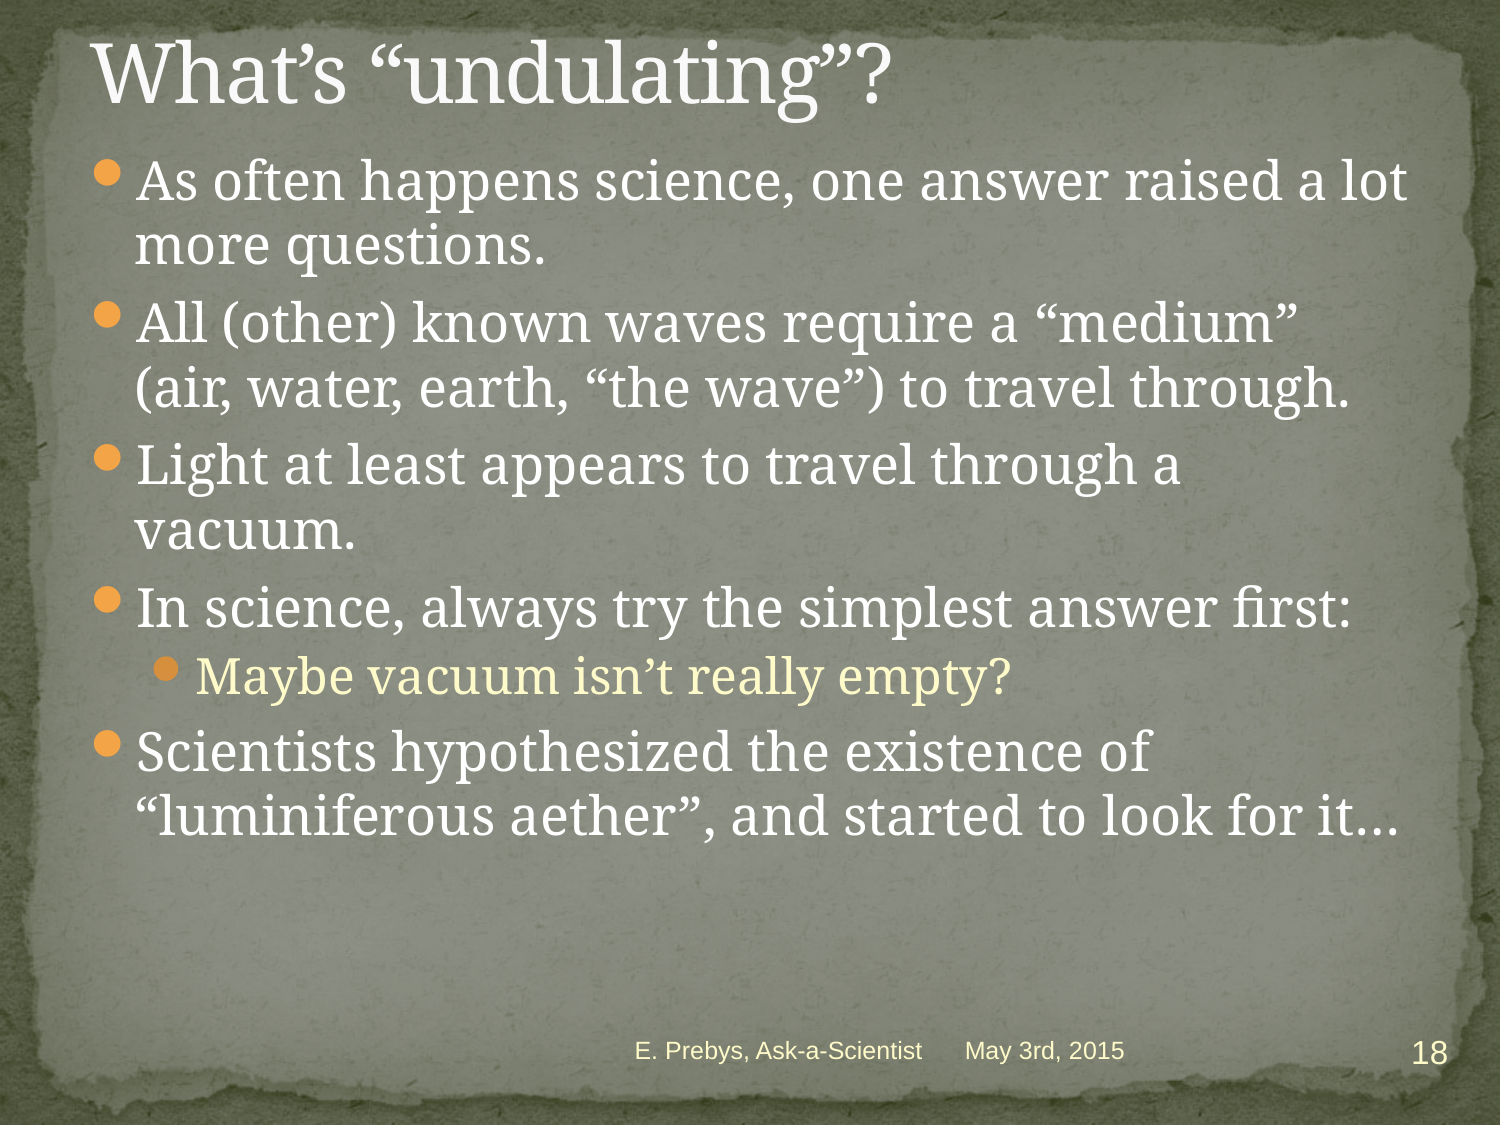

# What’s “undulating”?
As often happens science, one answer raised a lot more questions.
All (other) known waves require a “medium” (air, water, earth, “the wave”) to travel through.
Light at least appears to travel through a vacuum.
In science, always try the simplest answer first:
Maybe vacuum isn’t really empty?
Scientists hypothesized the existence of “luminiferous aether”, and started to look for it…

18
E. Prebys, Ask-a-Scientist
May 3rd, 2015